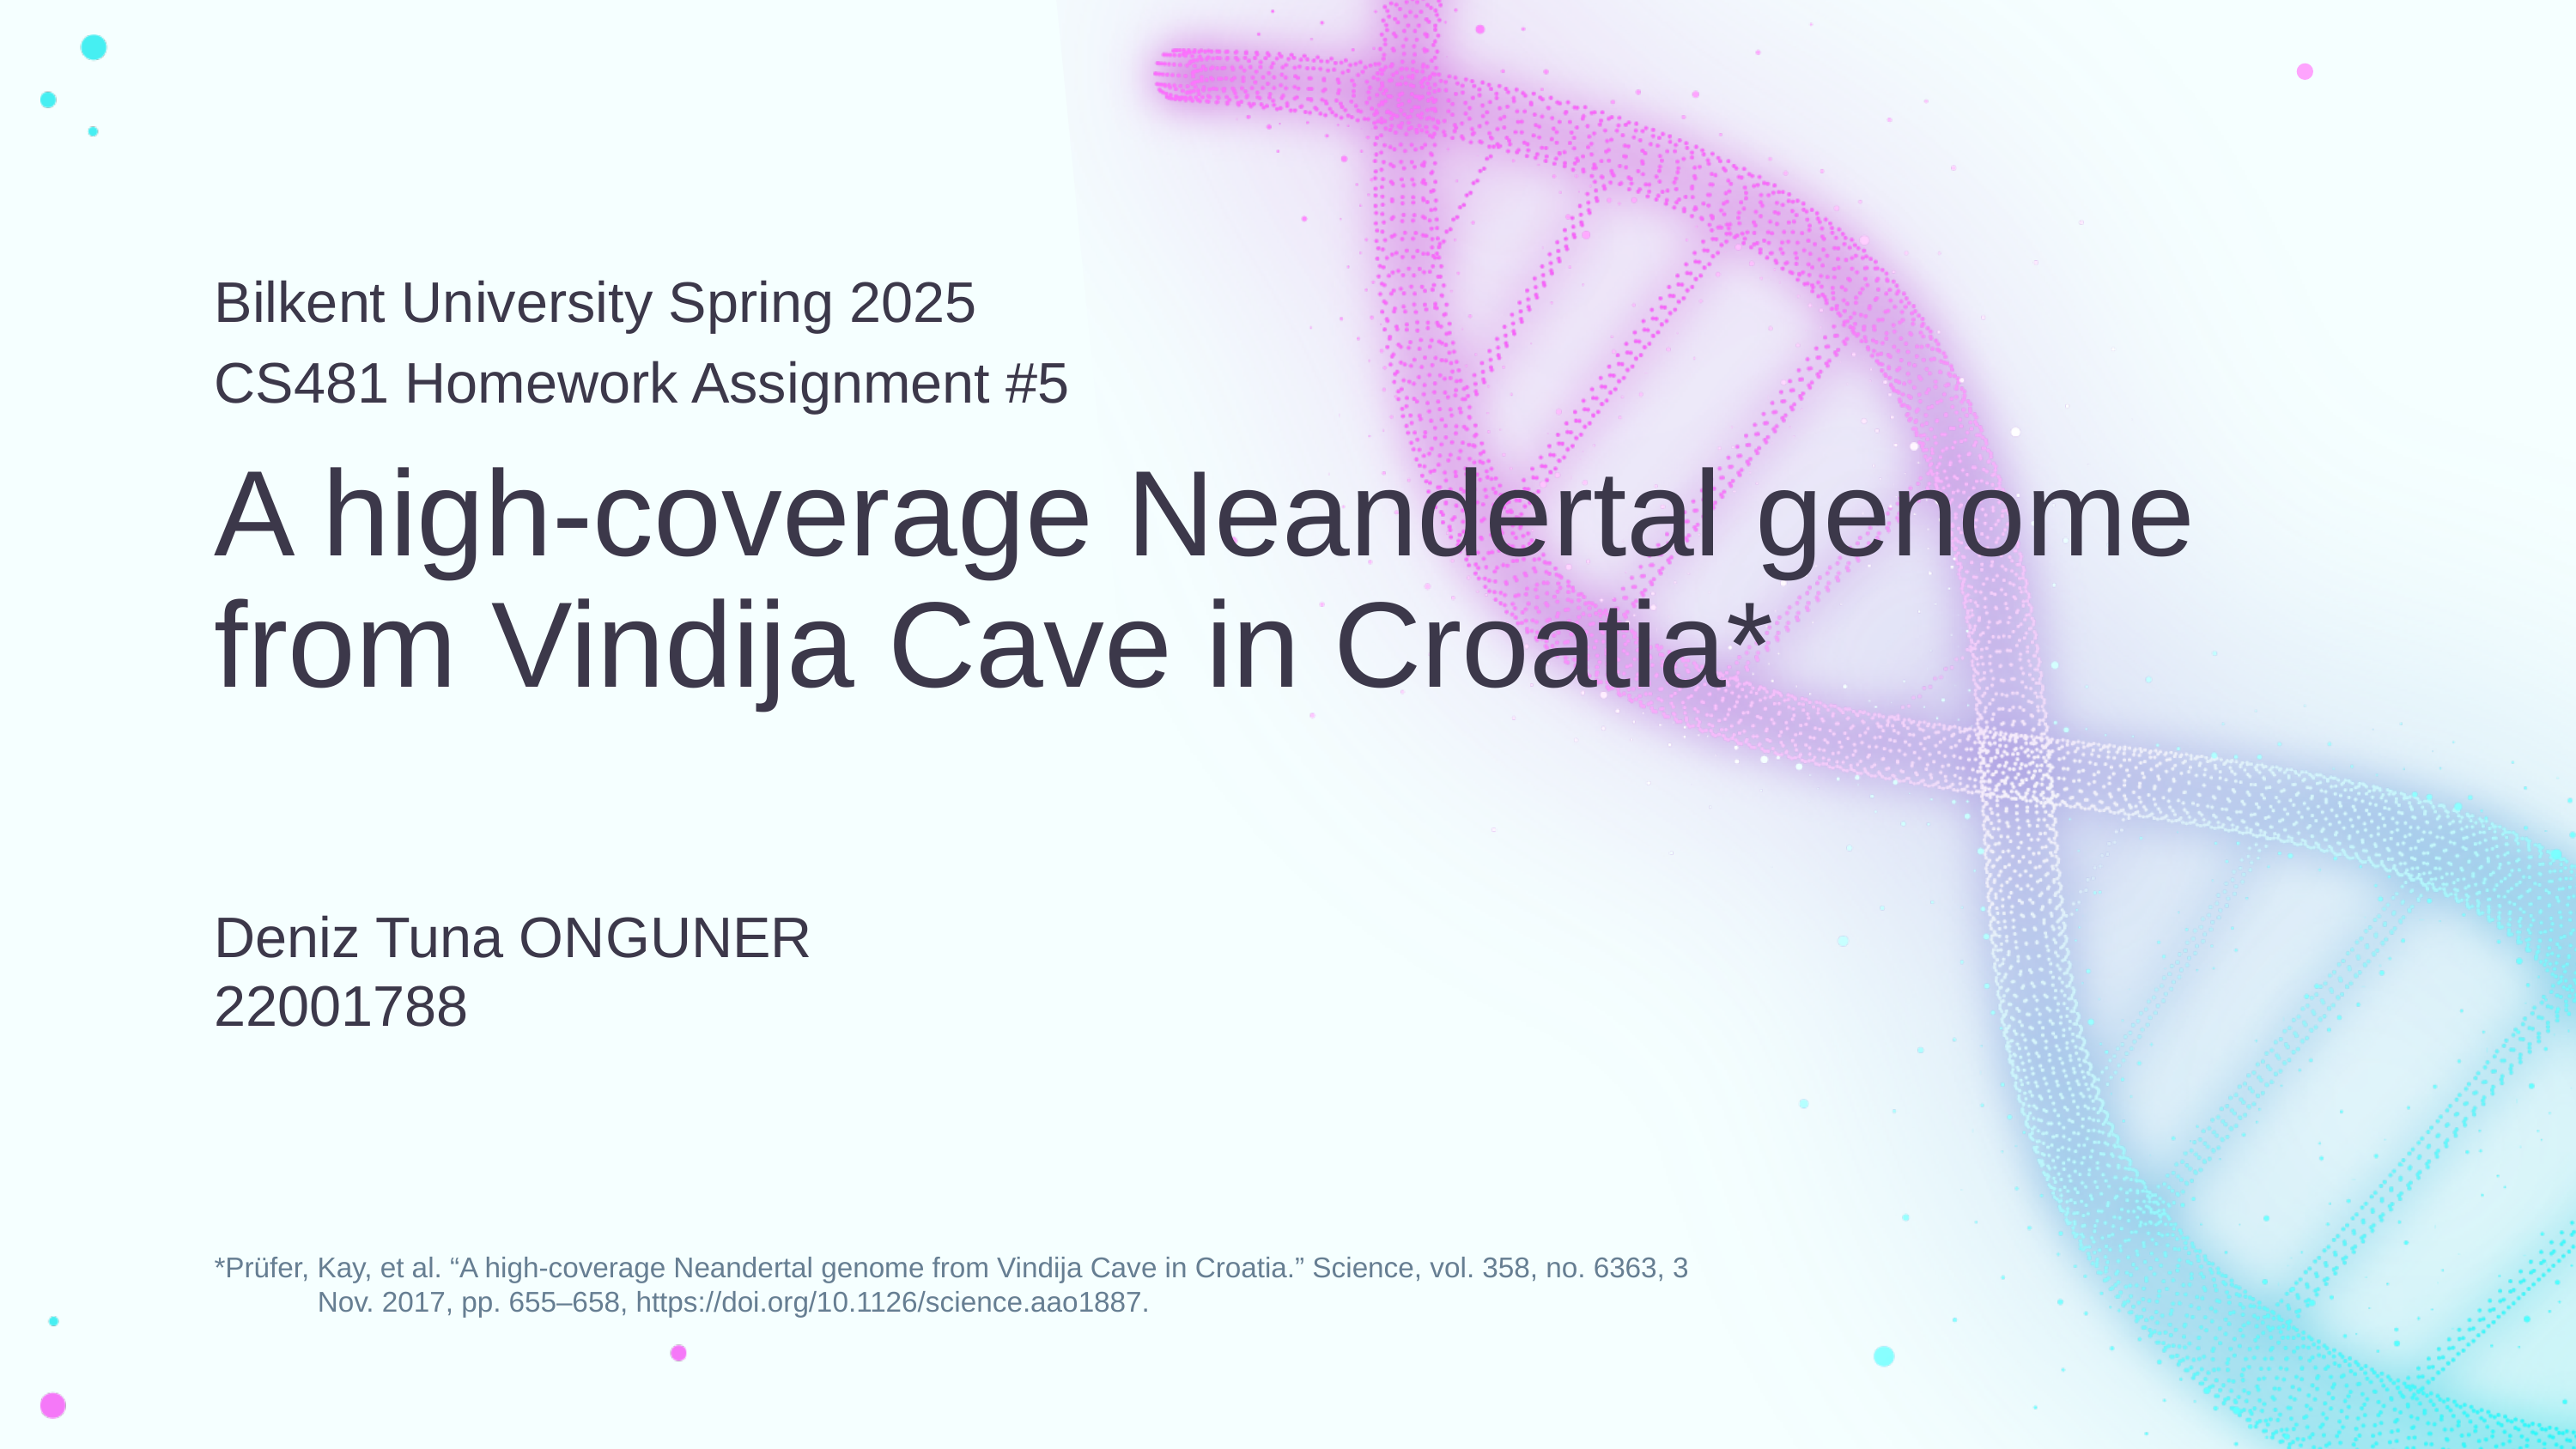

Bilkent University Spring 2025
CS481 Homework Assignment #5
A high-coverage Neandertal genome
from Vindija Cave in Croatia*

Deniz Tuna ONGUNER
22001788
*Prüfer, Kay, et al. “A high-coverage Neandertal genome from Vindija Cave in Croatia.” Science, vol. 358, no. 6363, 3
             Nov. 2017, pp. 655–658, https://doi.org/10.1126/science.aao1887.